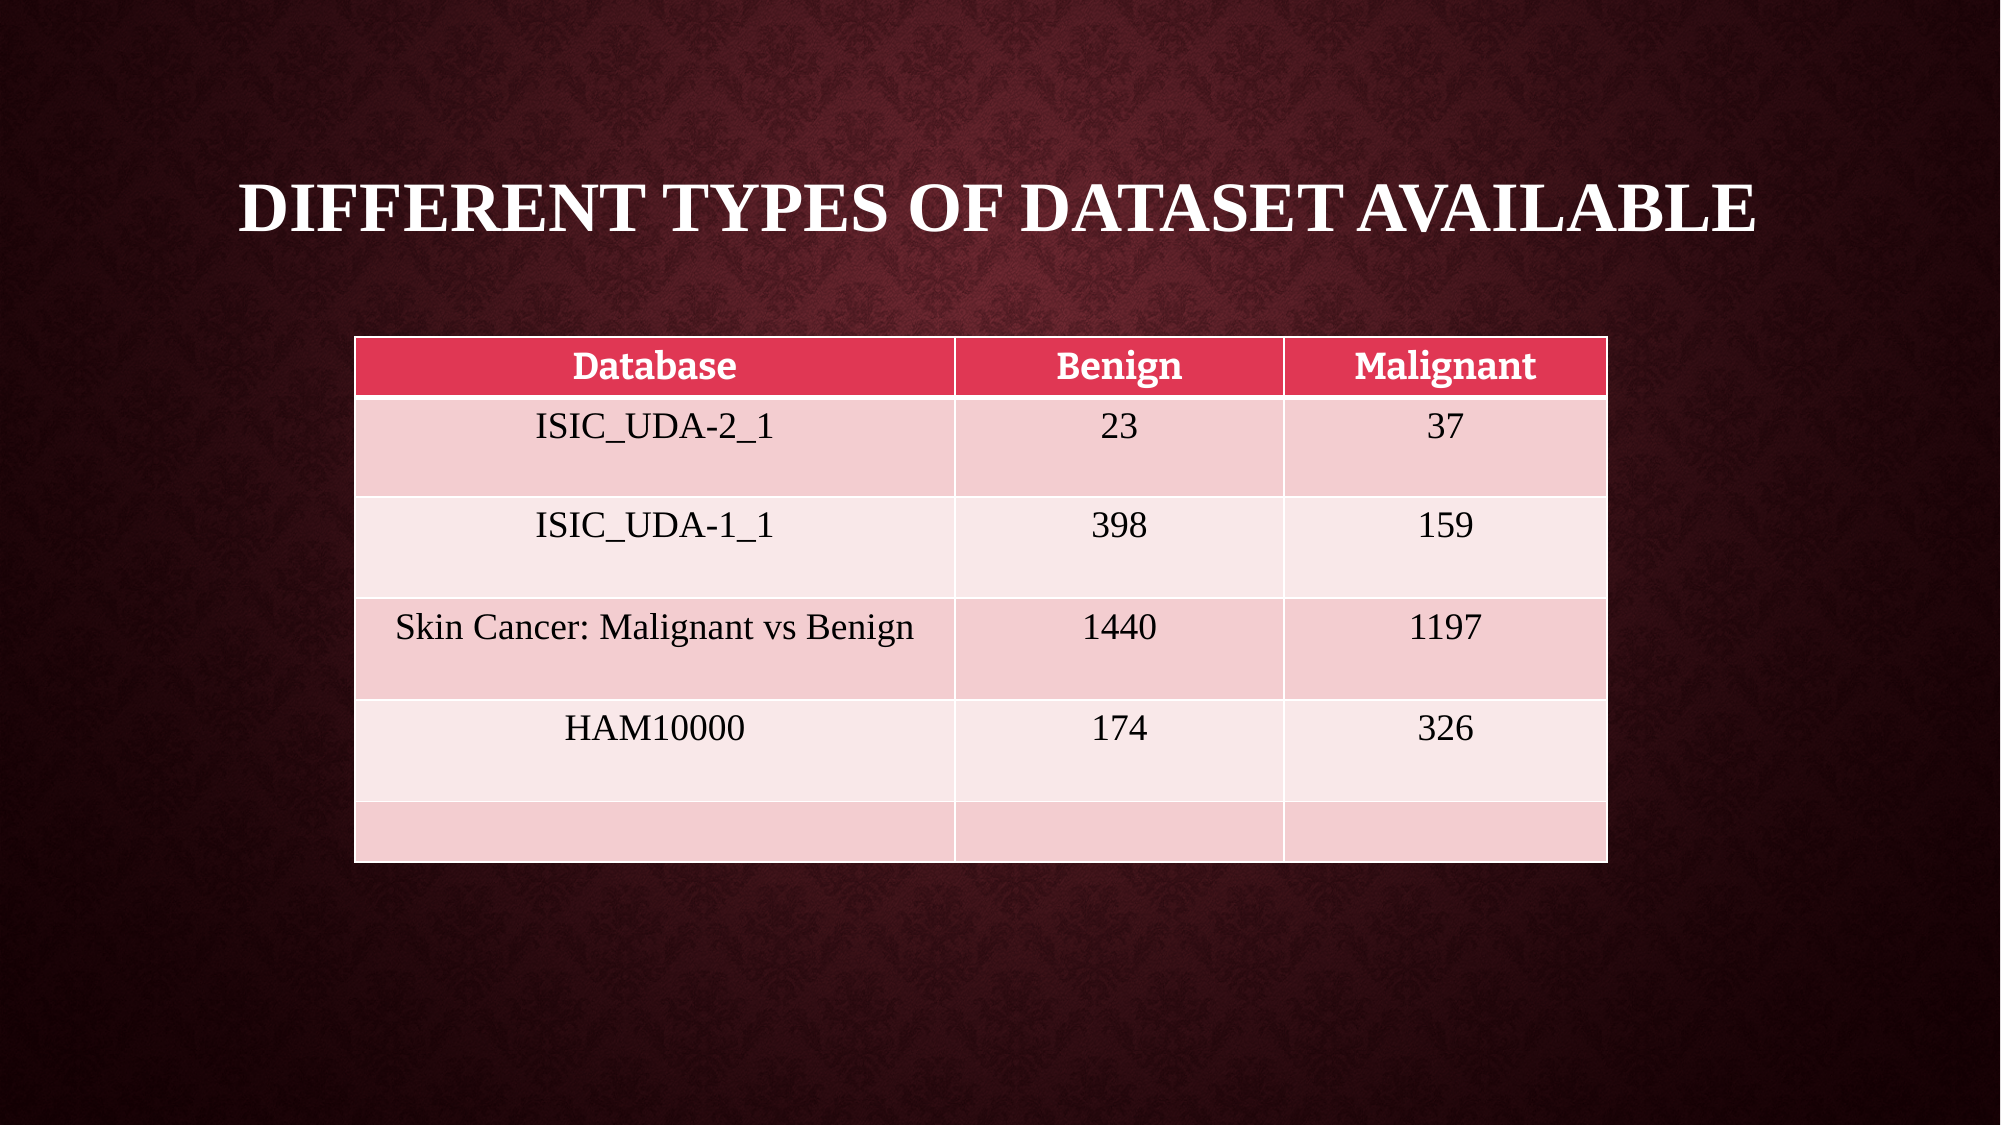

# Different types of Dataset Available
| Database | Benign | Malignant |
| --- | --- | --- |
| ISIC\_UDA-2\_1 | 23 | 37 |
| ISIC\_UDA-1\_1 | 398 | 159 |
| Skin Cancer: Malignant vs Benign | 1440 | 1197 |
| HAM10000 | 174 | 326 |
|  |  |  |